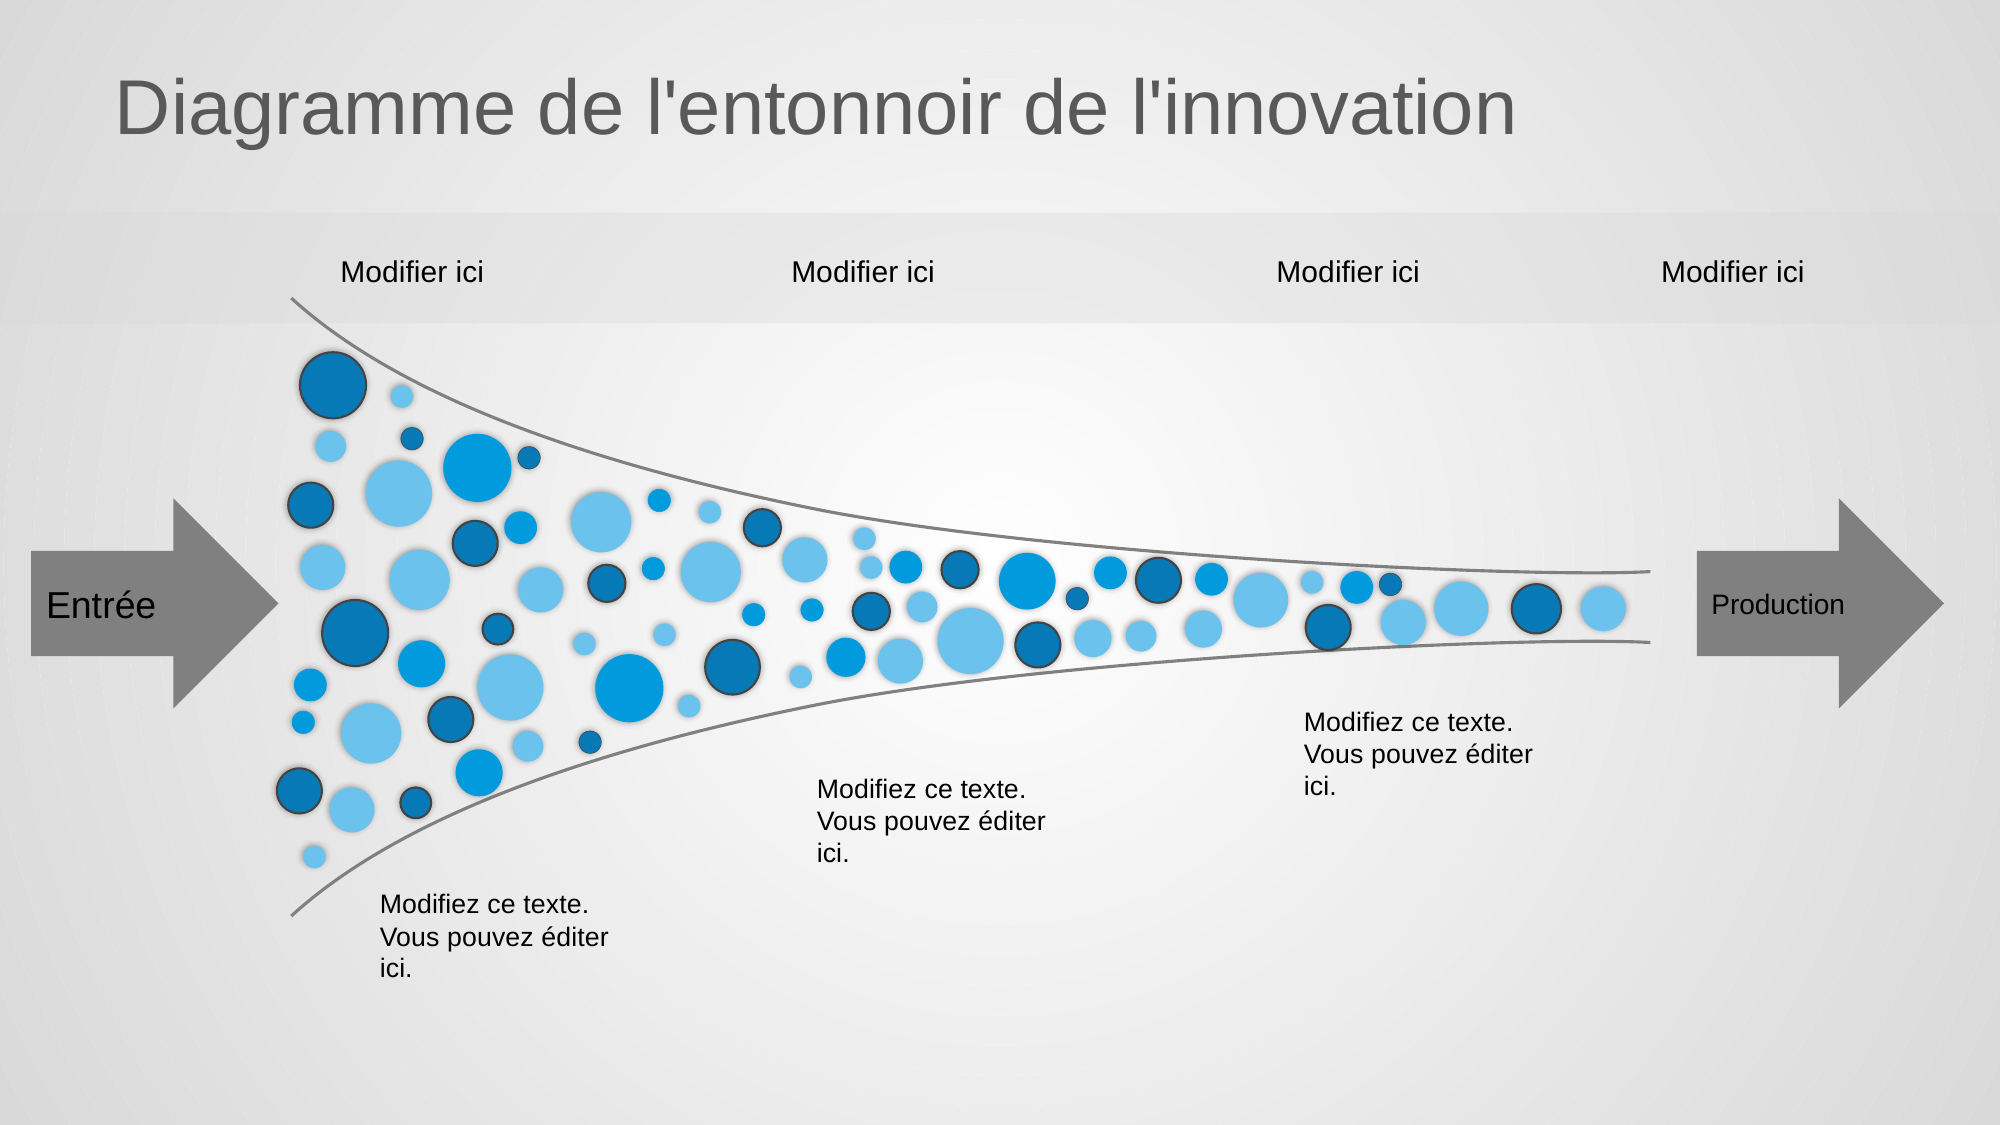

# Diagramme de l'entonnoir de l'innovation

Modifier ici
Modifier ici
Modifier ici
Modifier ici

Entrée
Production

Modifiez ce texte.
Vous pouvez éditer ici.

Modifiez ce texte.
Vous pouvez éditer ici.

Modifiez ce texte.
Vous pouvez éditer ici.